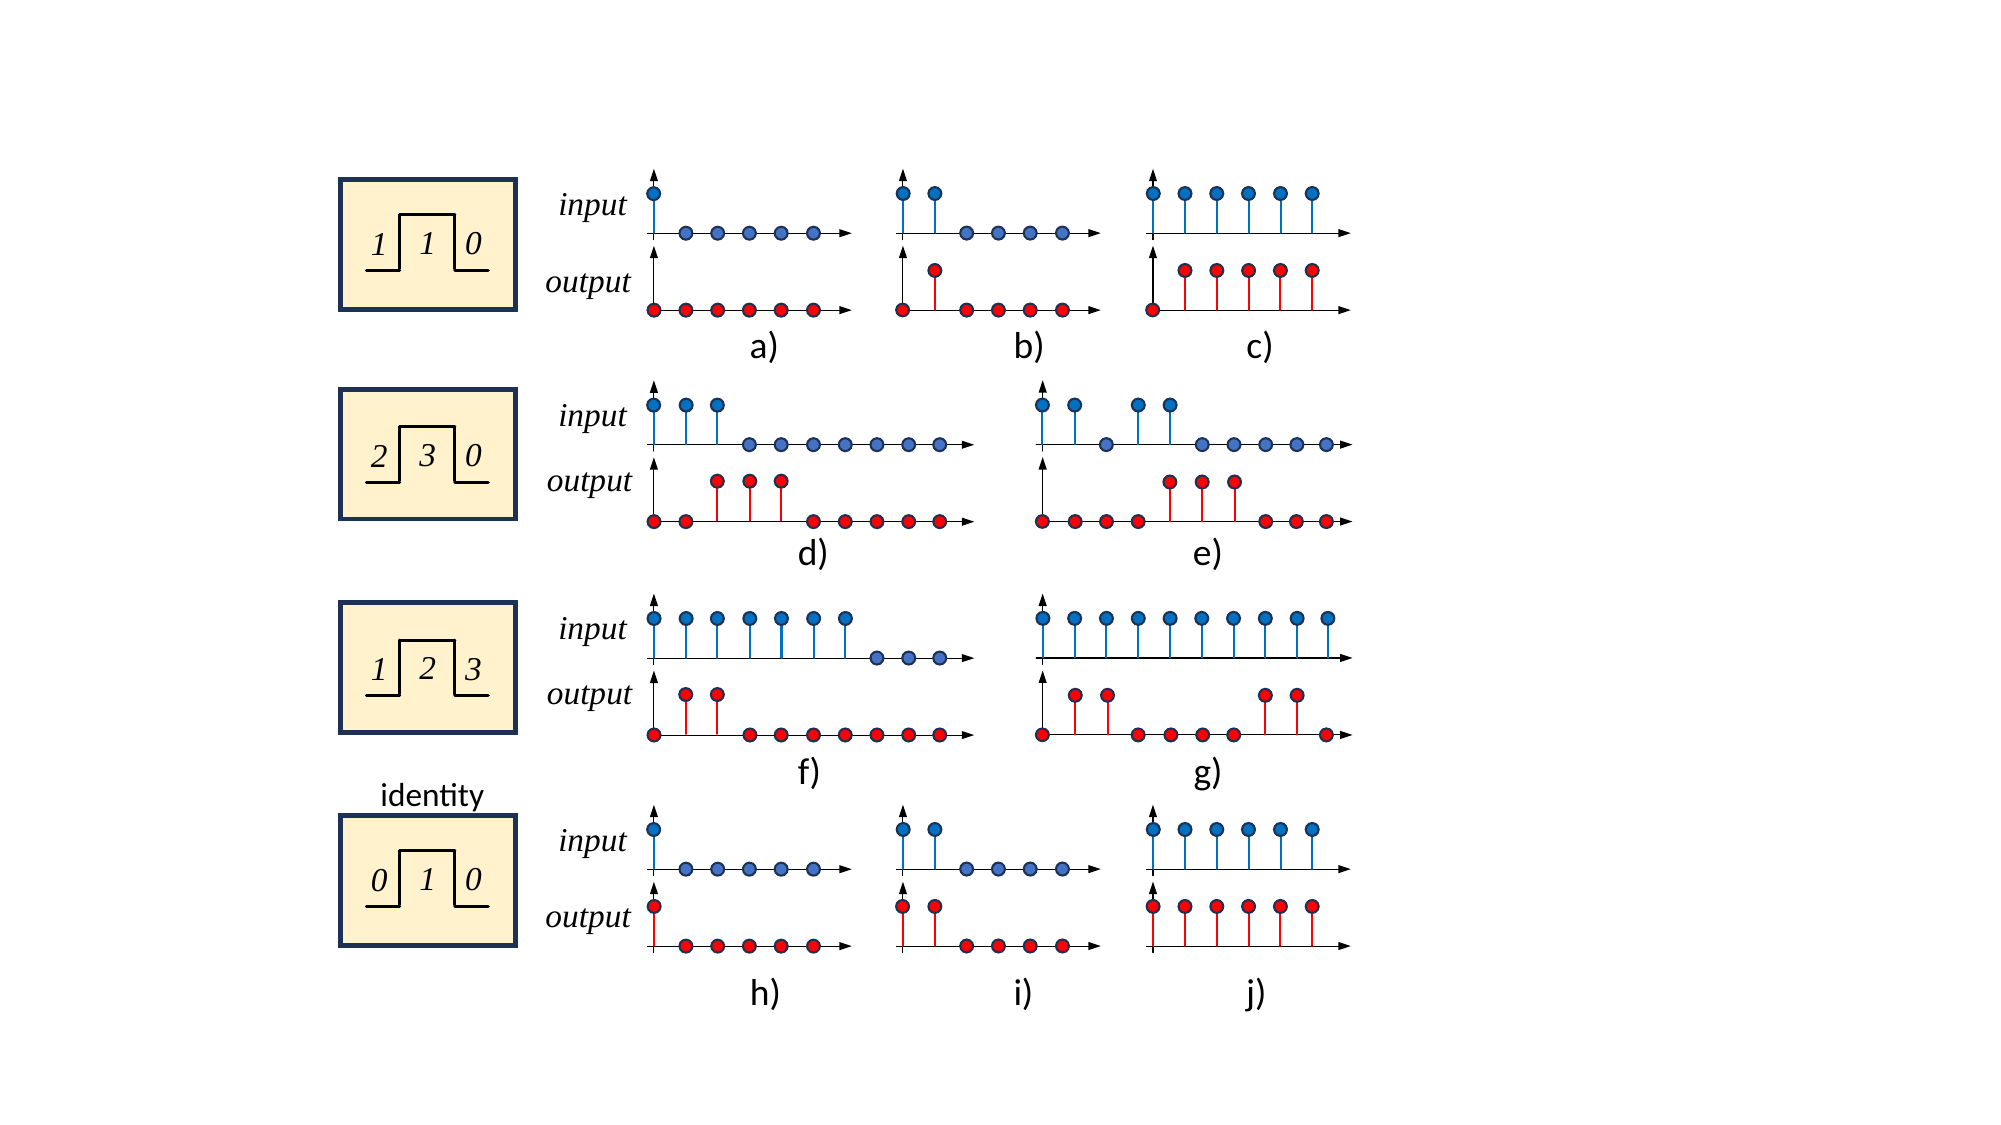

input

1
0
1

output

a)
b)
c)
input

3
0
2

output

d)
e)
input

2
3
1

output

f)
g)
identity
input

1
0
0

output

h)
i)
j)